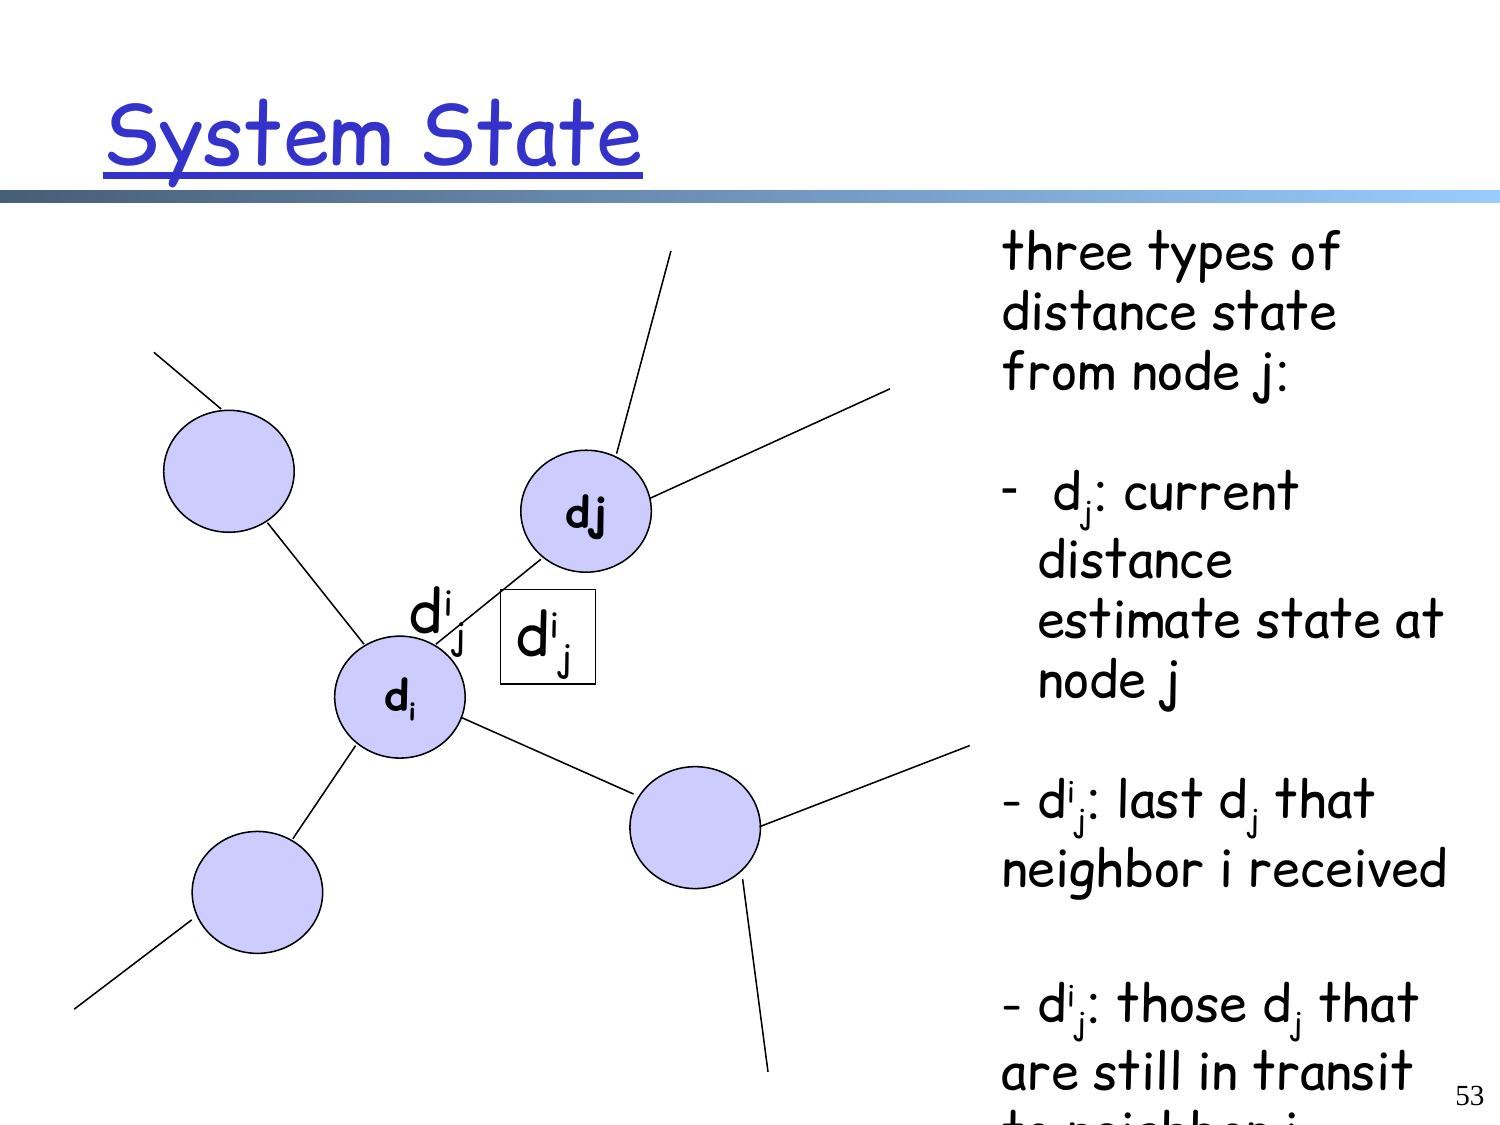

# System State
three types of distance state from node j:
 dj: current distance estimate state at node j
- dij: last dj that neighbor i received
- dij: those dj that are still in transit to neighbor i

dj

di

dij
dij
53